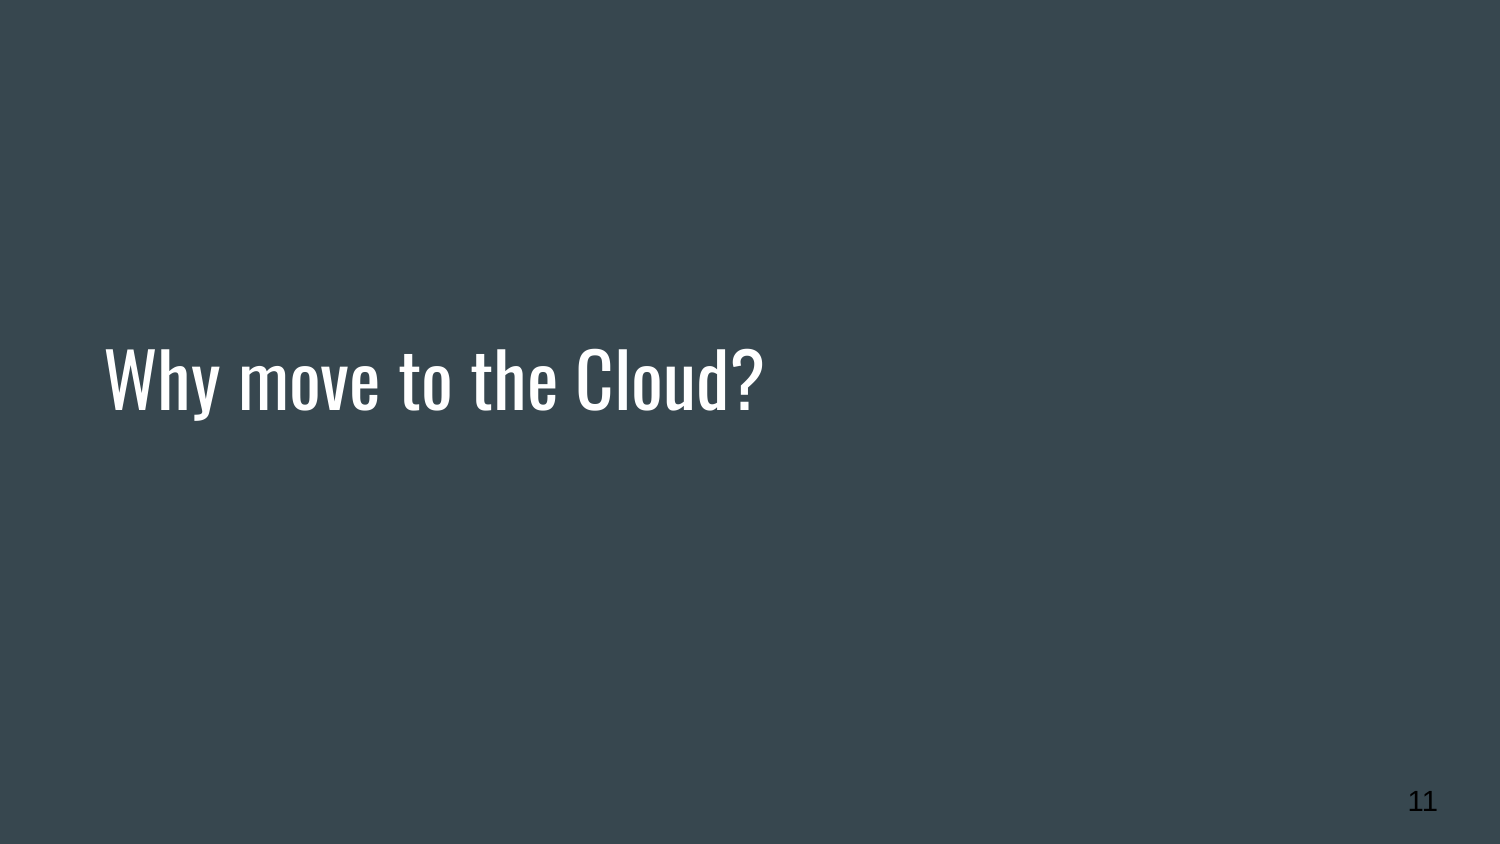

# Why move to the Cloud?
11